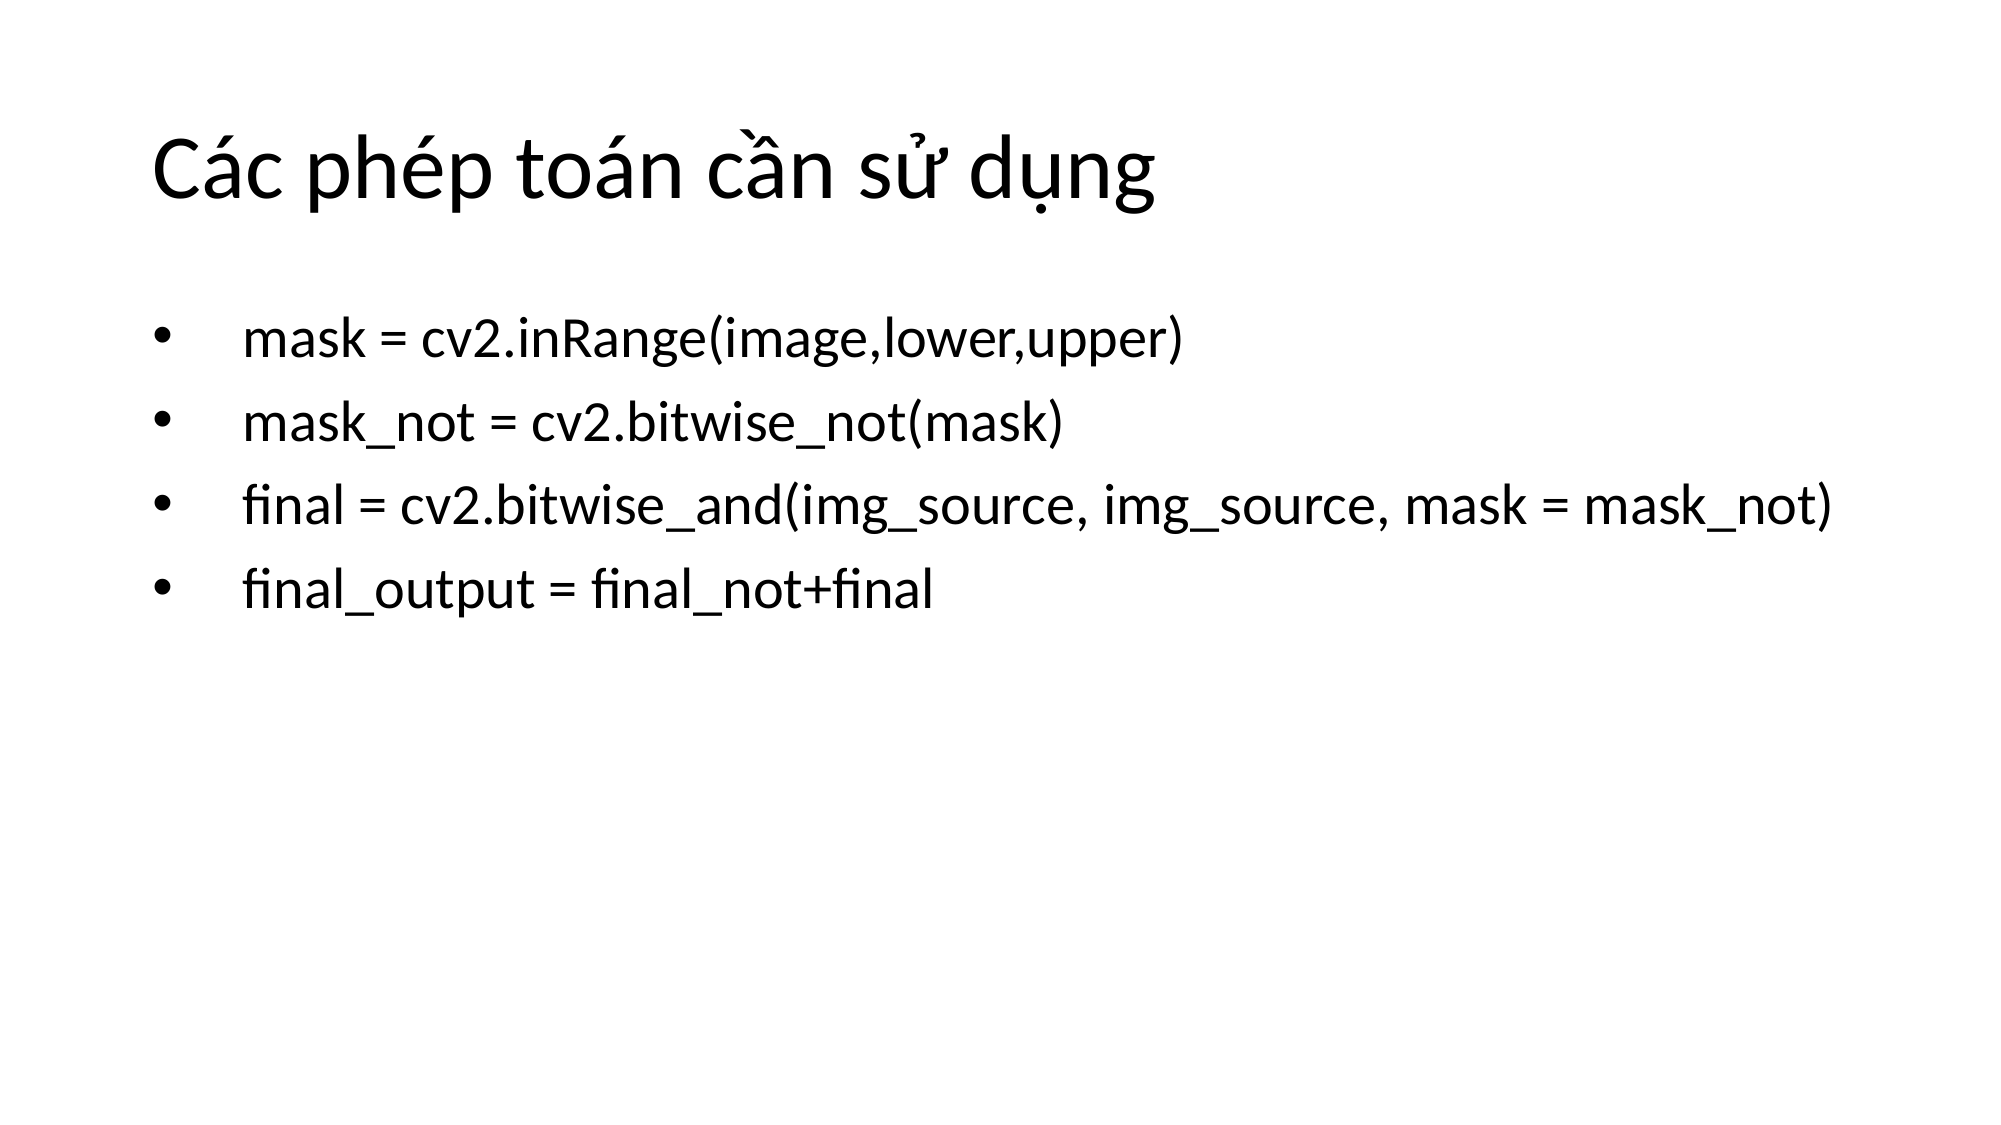

# Các phép toán cần sử dụng
    mask = cv2.inRange(image,lower,upper)
    mask_not = cv2.bitwise_not(mask)
    final = cv2.bitwise_and(img_source, img_source, mask = mask_not)
    final_output = final_not+final